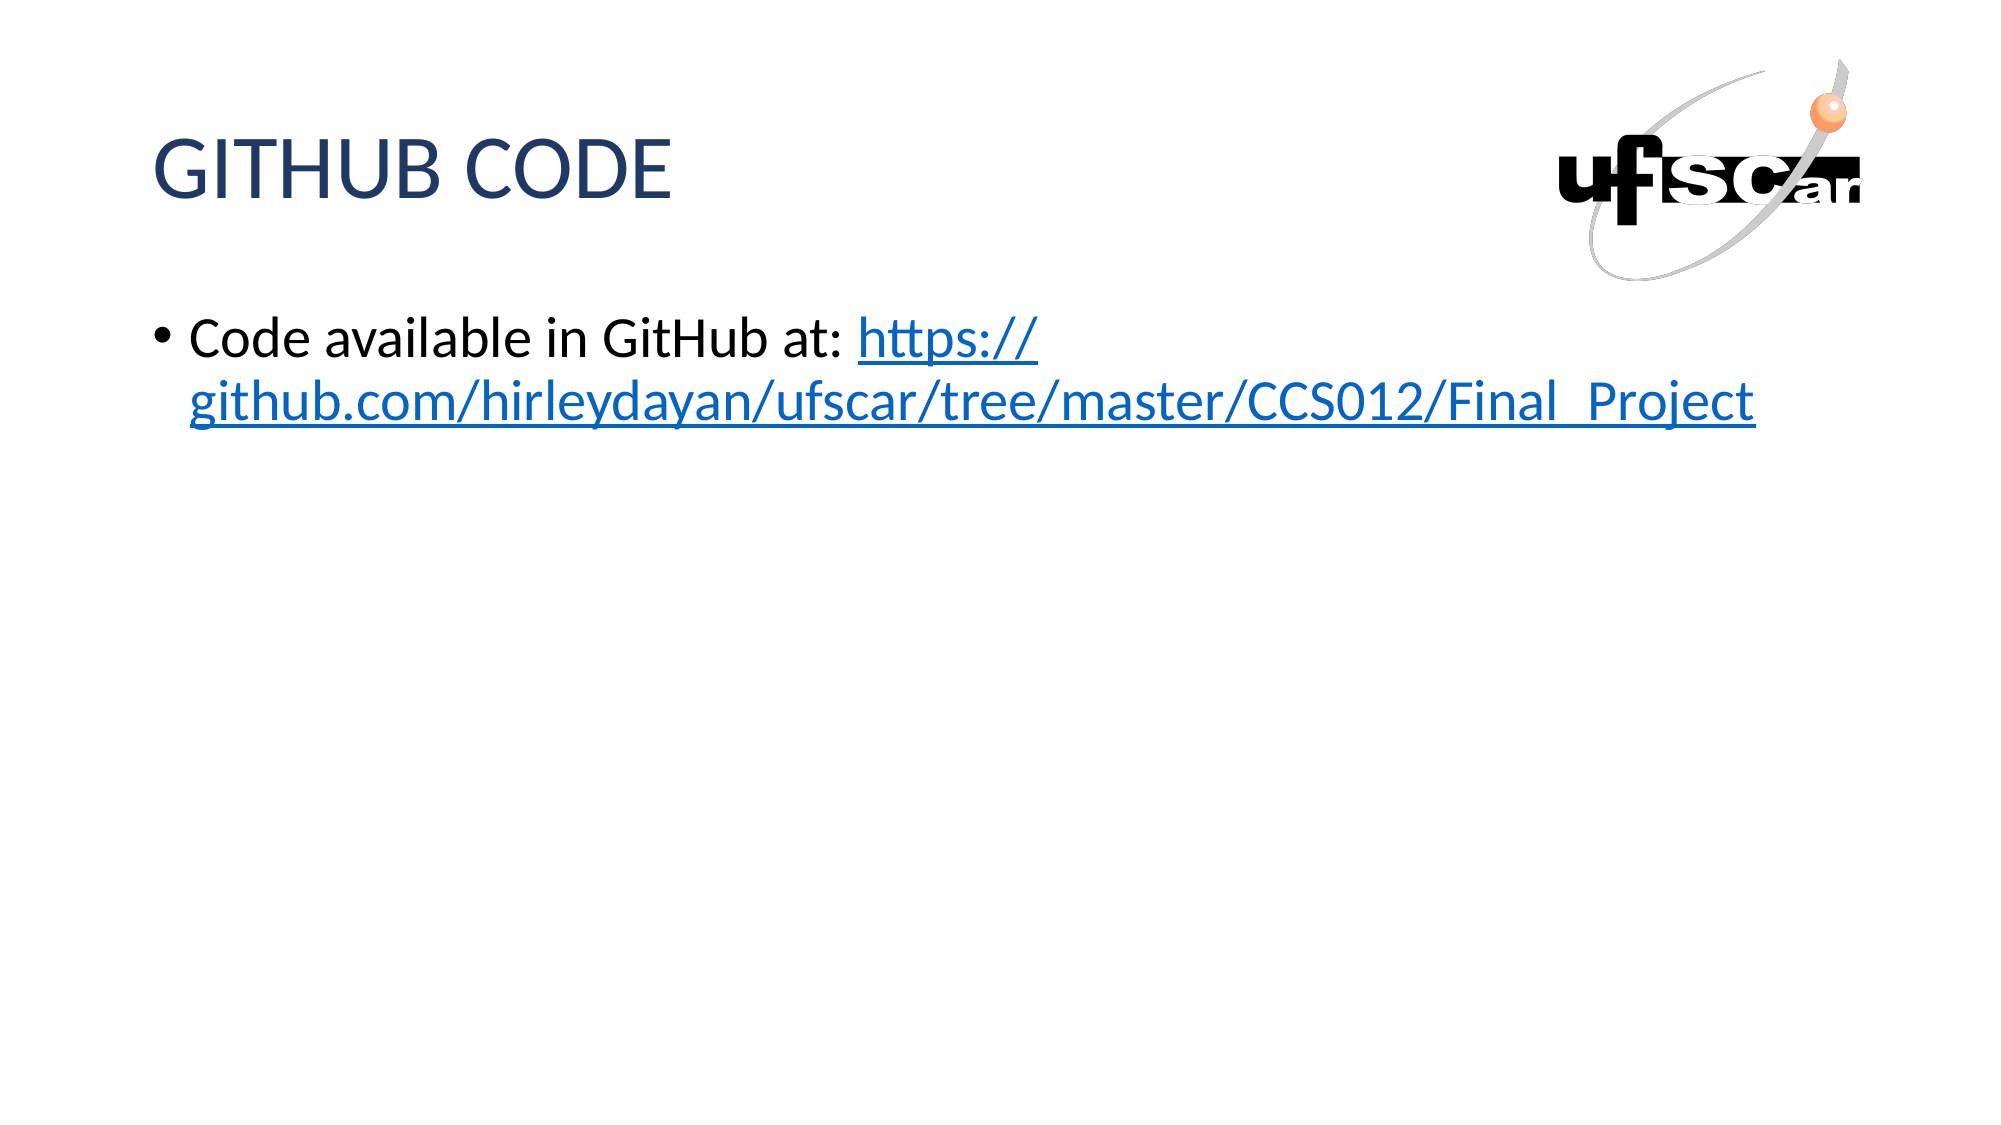

# GITHUB CODE
Code available in GitHub at: https://github.com/hirleydayan/ufscar/tree/master/CCS012/Final_Project